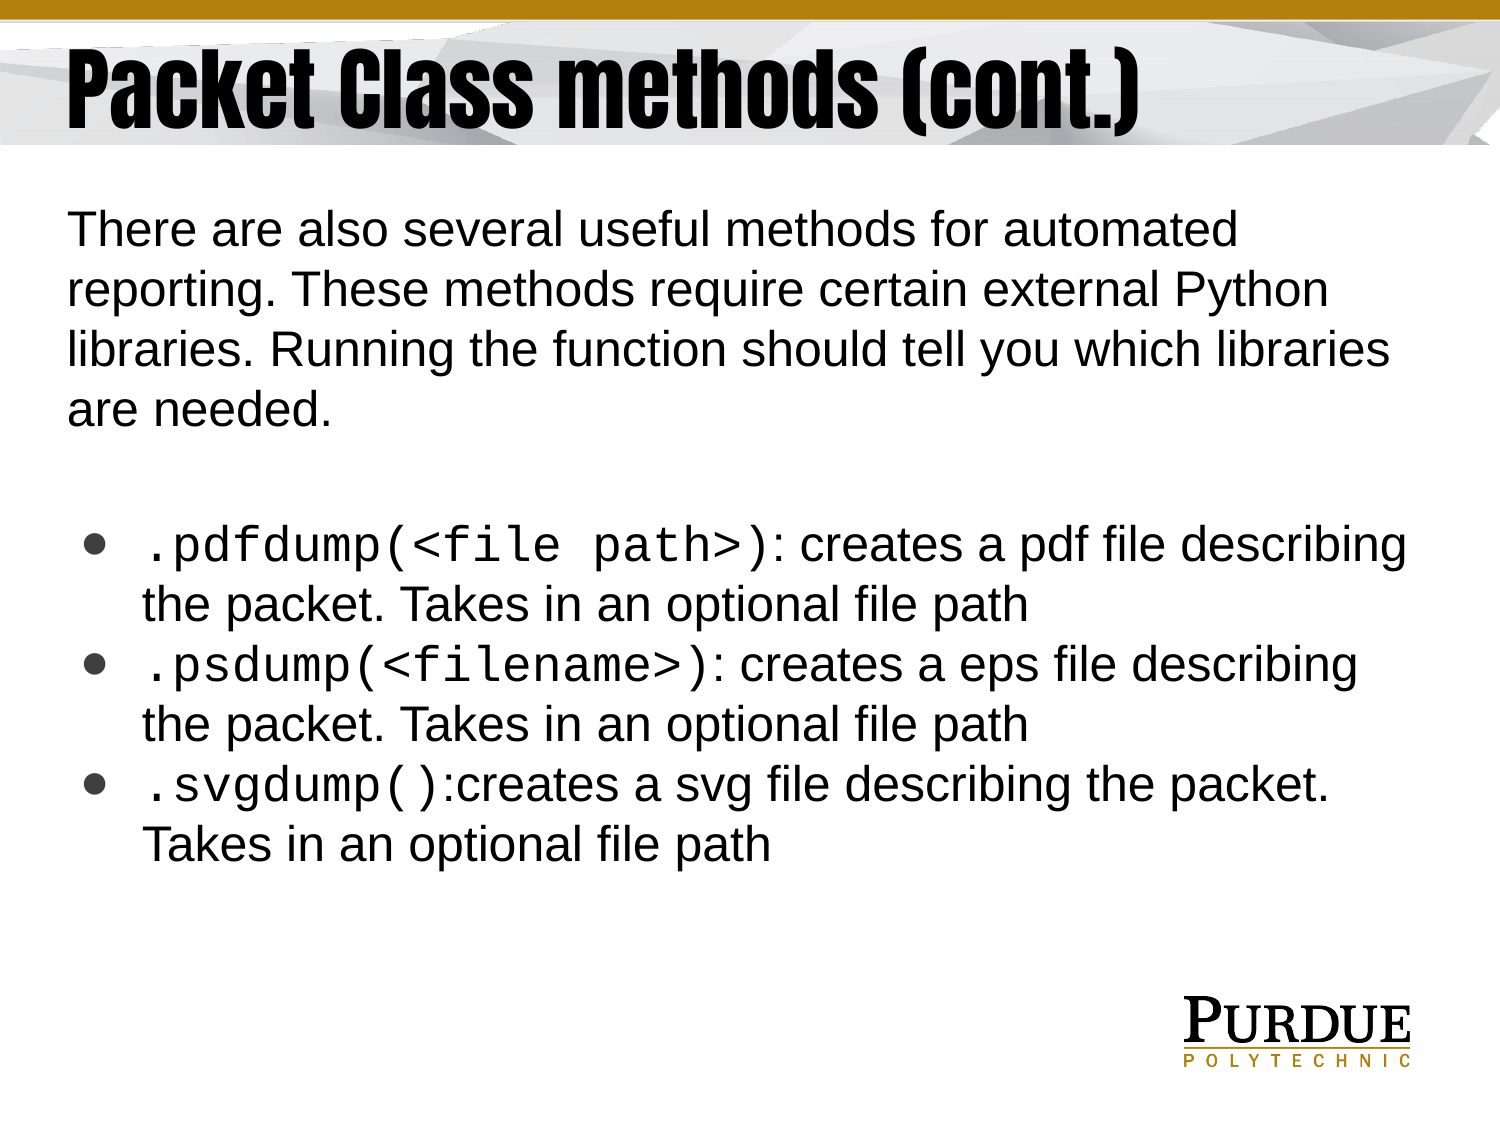

Packet Class methods (cont.)
There are also several useful methods for automated reporting. These methods require certain external Python libraries. Running the function should tell you which libraries are needed.

.pdfdump(<file path>): creates a pdf file describing the packet. Takes in an optional file path
.psdump(<filename>): creates a eps file describing the packet. Takes in an optional file path
.svgdump():creates a svg file describing the packet. Takes in an optional file path